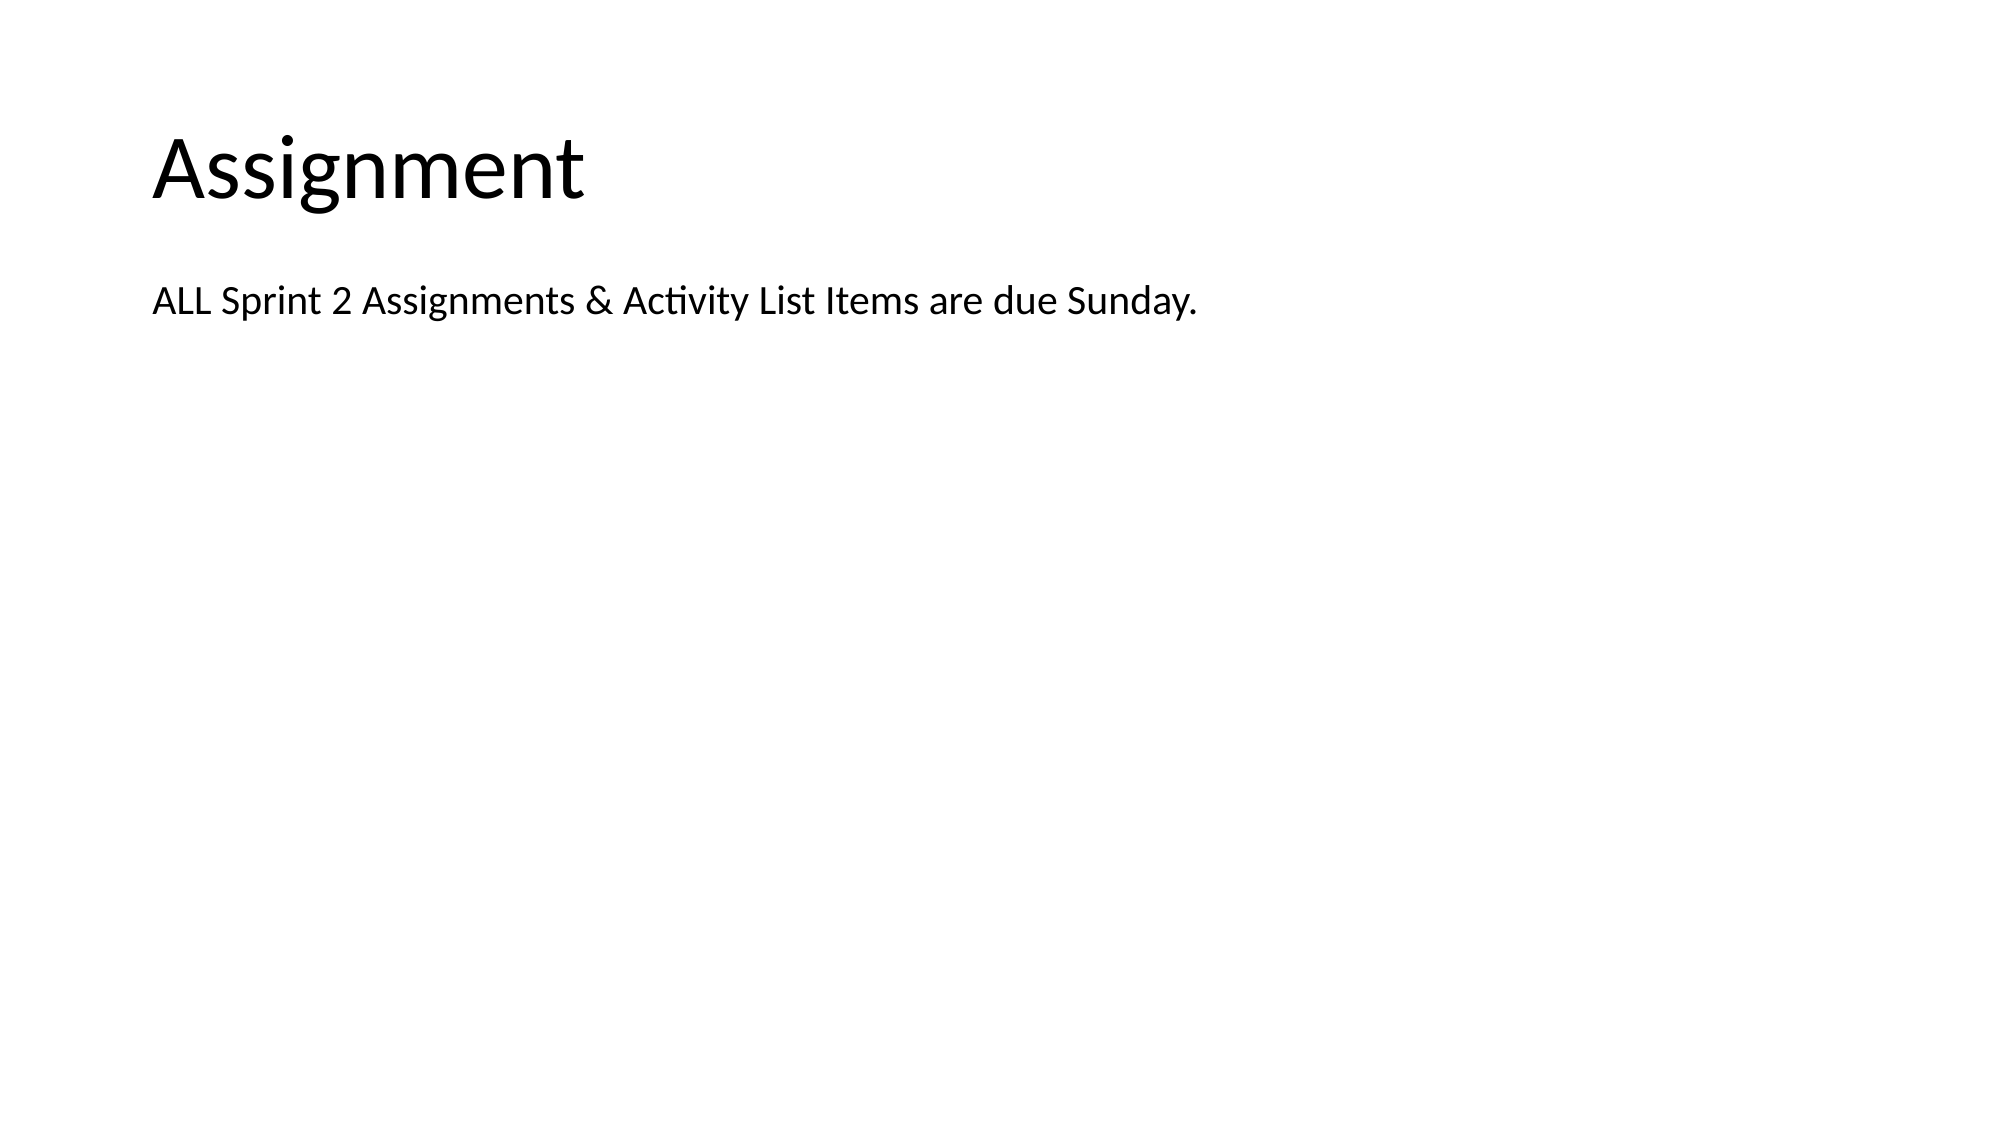

# Assignment
ALL Sprint 2 Assignments & Activity List Items are due Sunday.